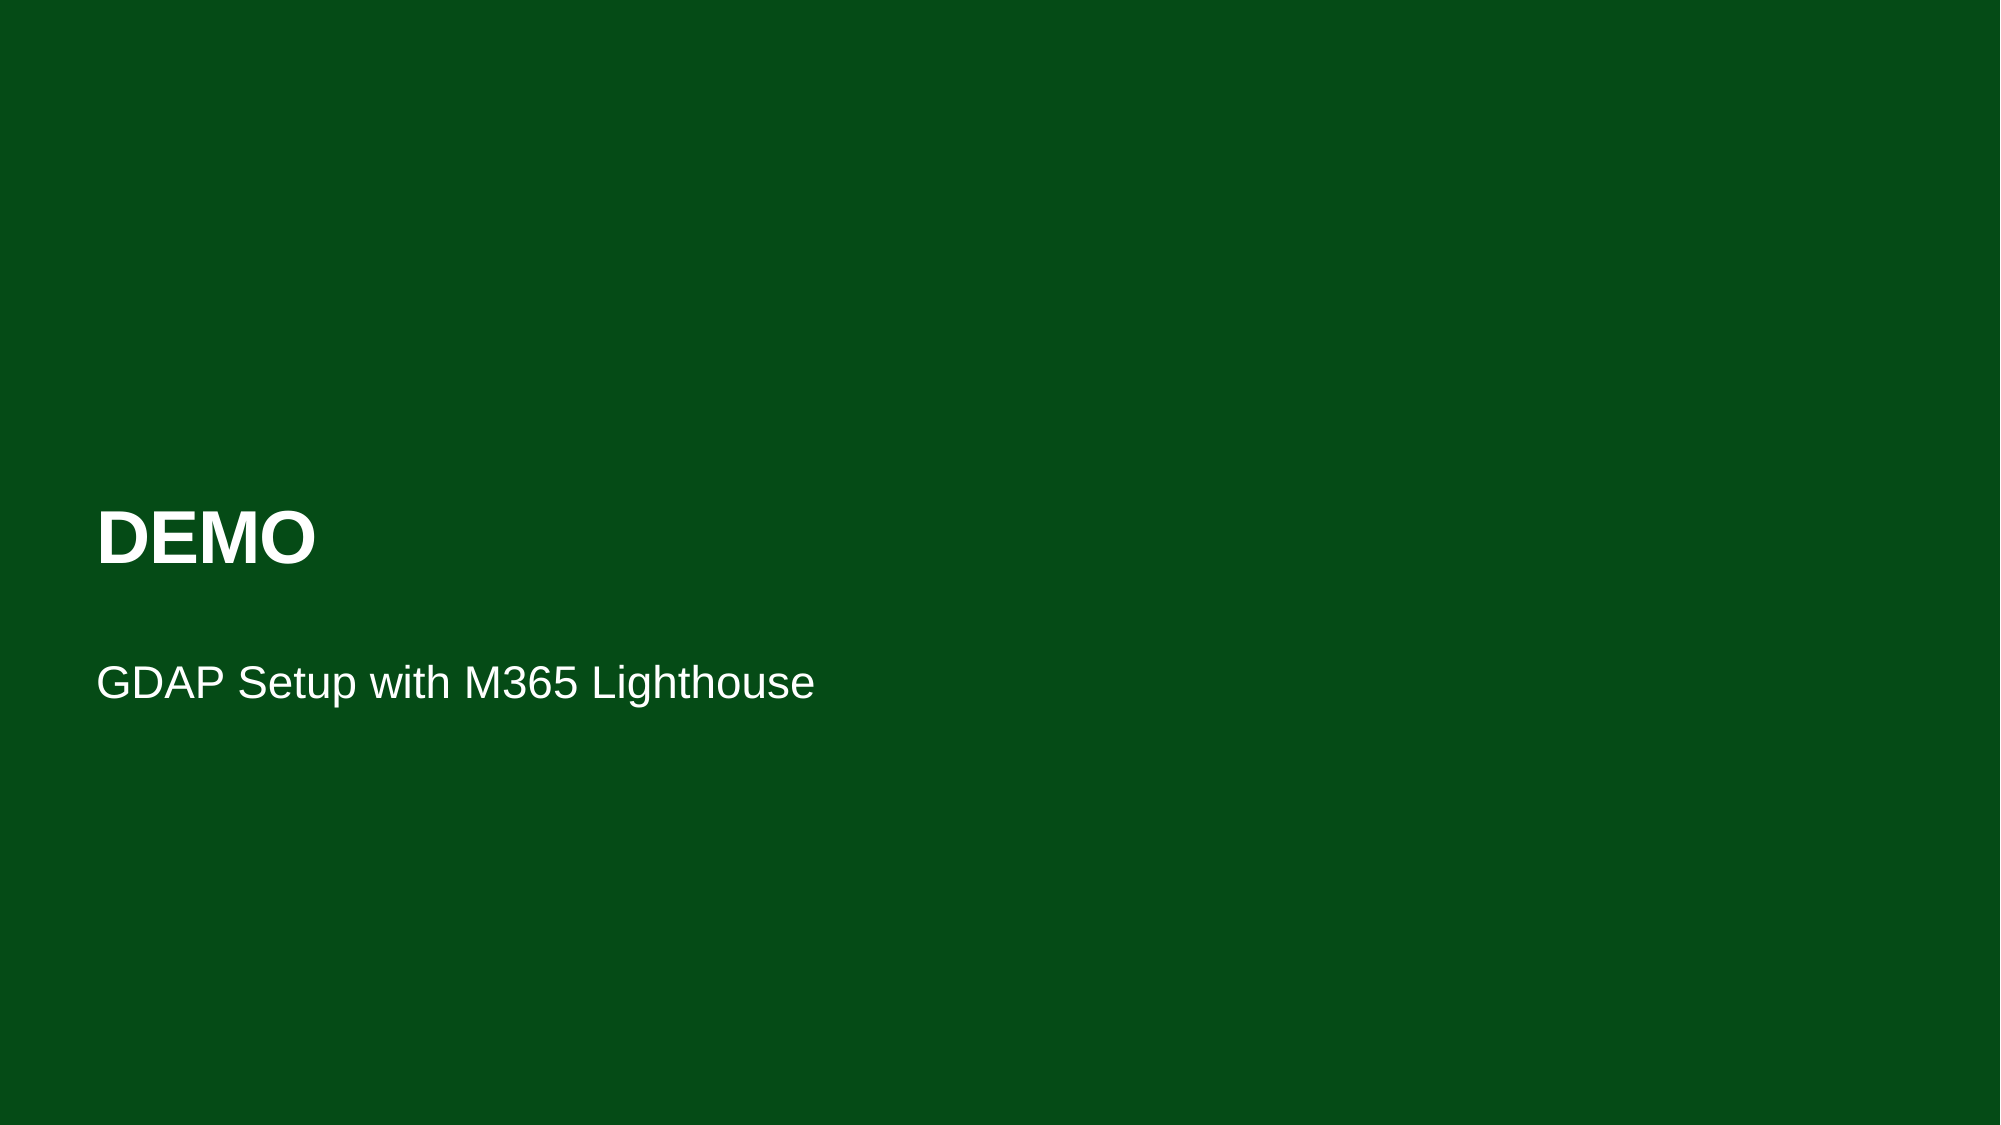

# DEMO
GDAP Setup with M365 Lighthouse